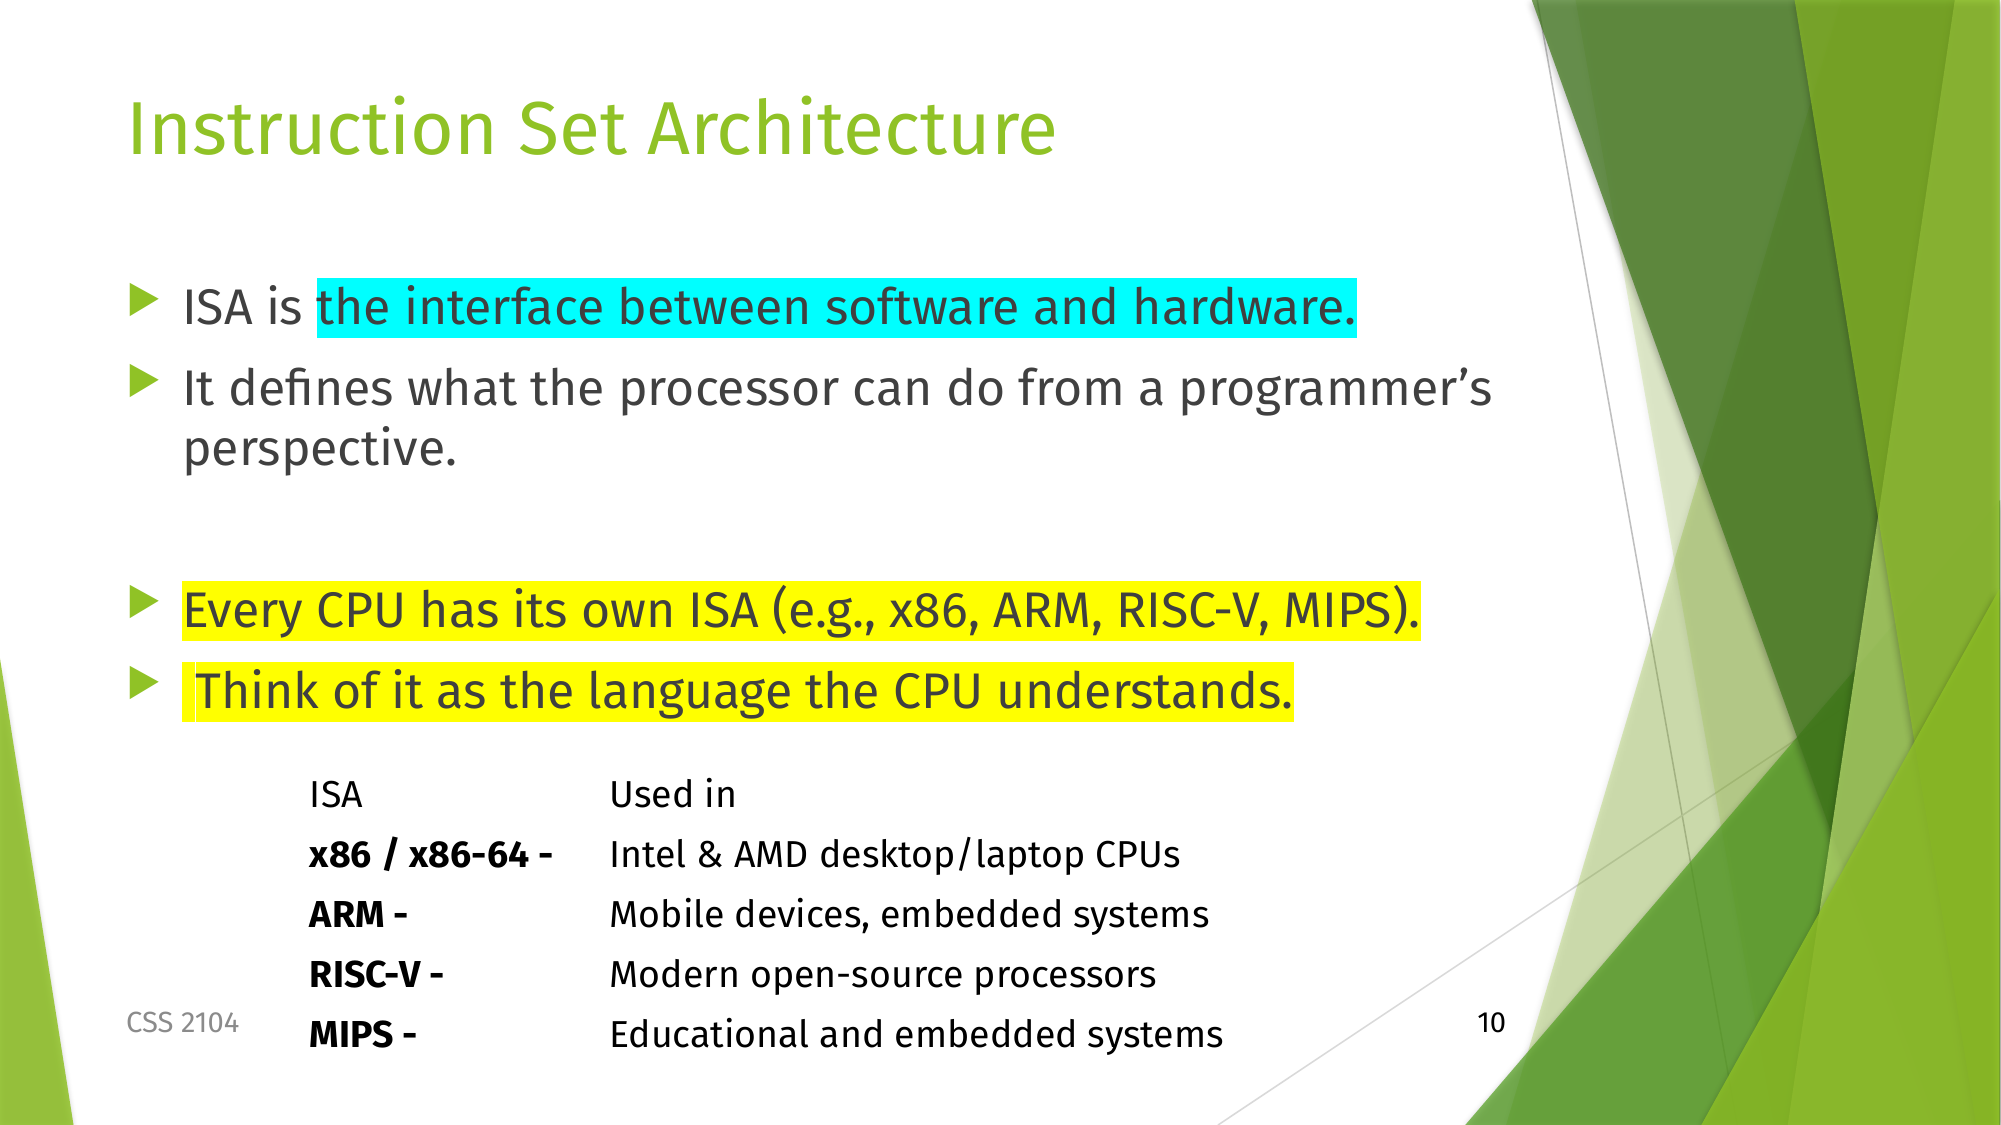

# Instruction Set Architecture
ISA is the interface between software and hardware.
It defines what the processor can do from a programmer’s perspective.

Every CPU has its own ISA (e.g., x86, ARM, RISC-V, MIPS).
 Think of it as the language the CPU understands.

| ISA | Used in |
| --- | --- |
| x86 / x86-64 - | Intel & AMD desktop/laptop CPUs |
| ARM - | Mobile devices, embedded systems |
| RISC-V - | Modern open-source processors |
| MIPS - | Educational and embedded systems |
|  |  |
CSS 2104
10